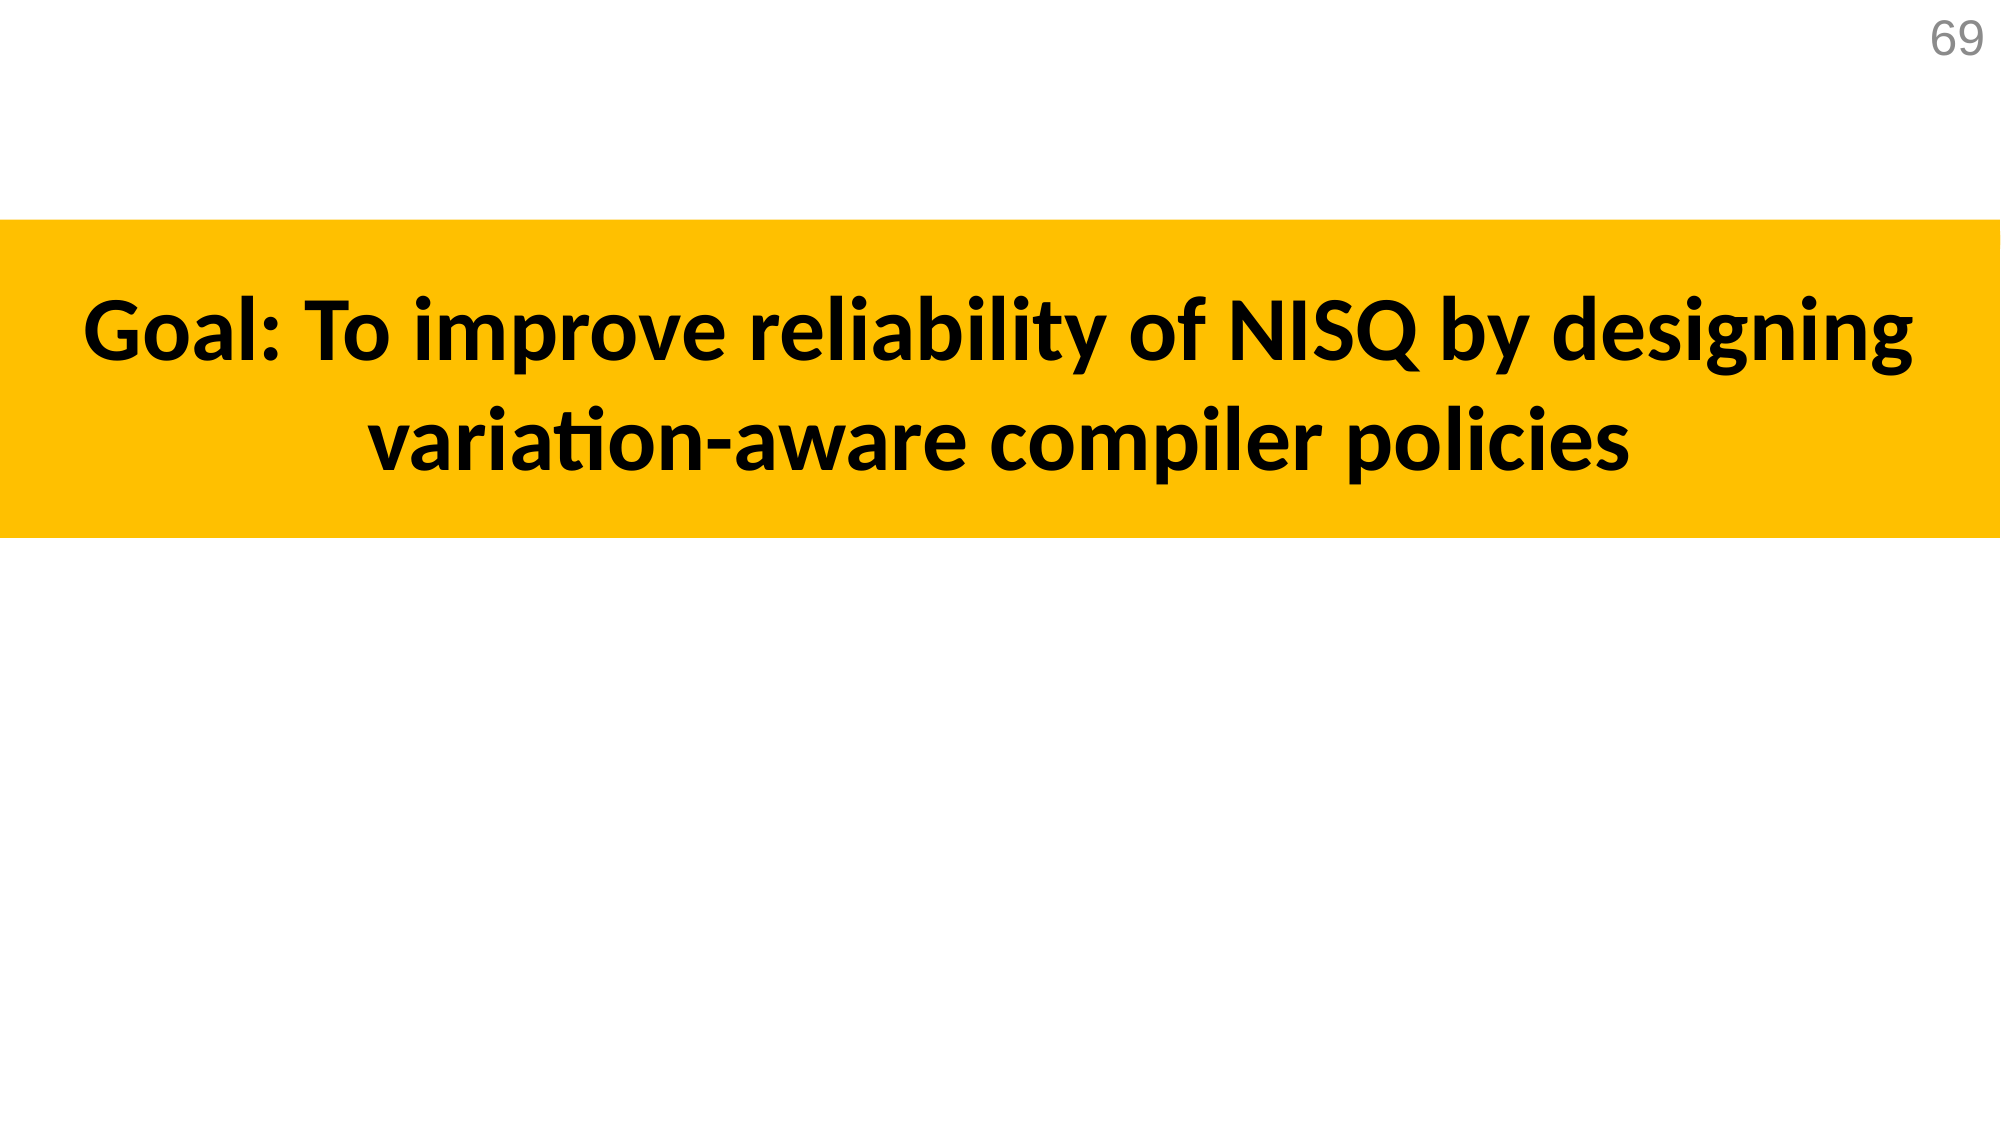

69
#
Goal: To improve reliability of NISQ by designing variation-aware compiler policies